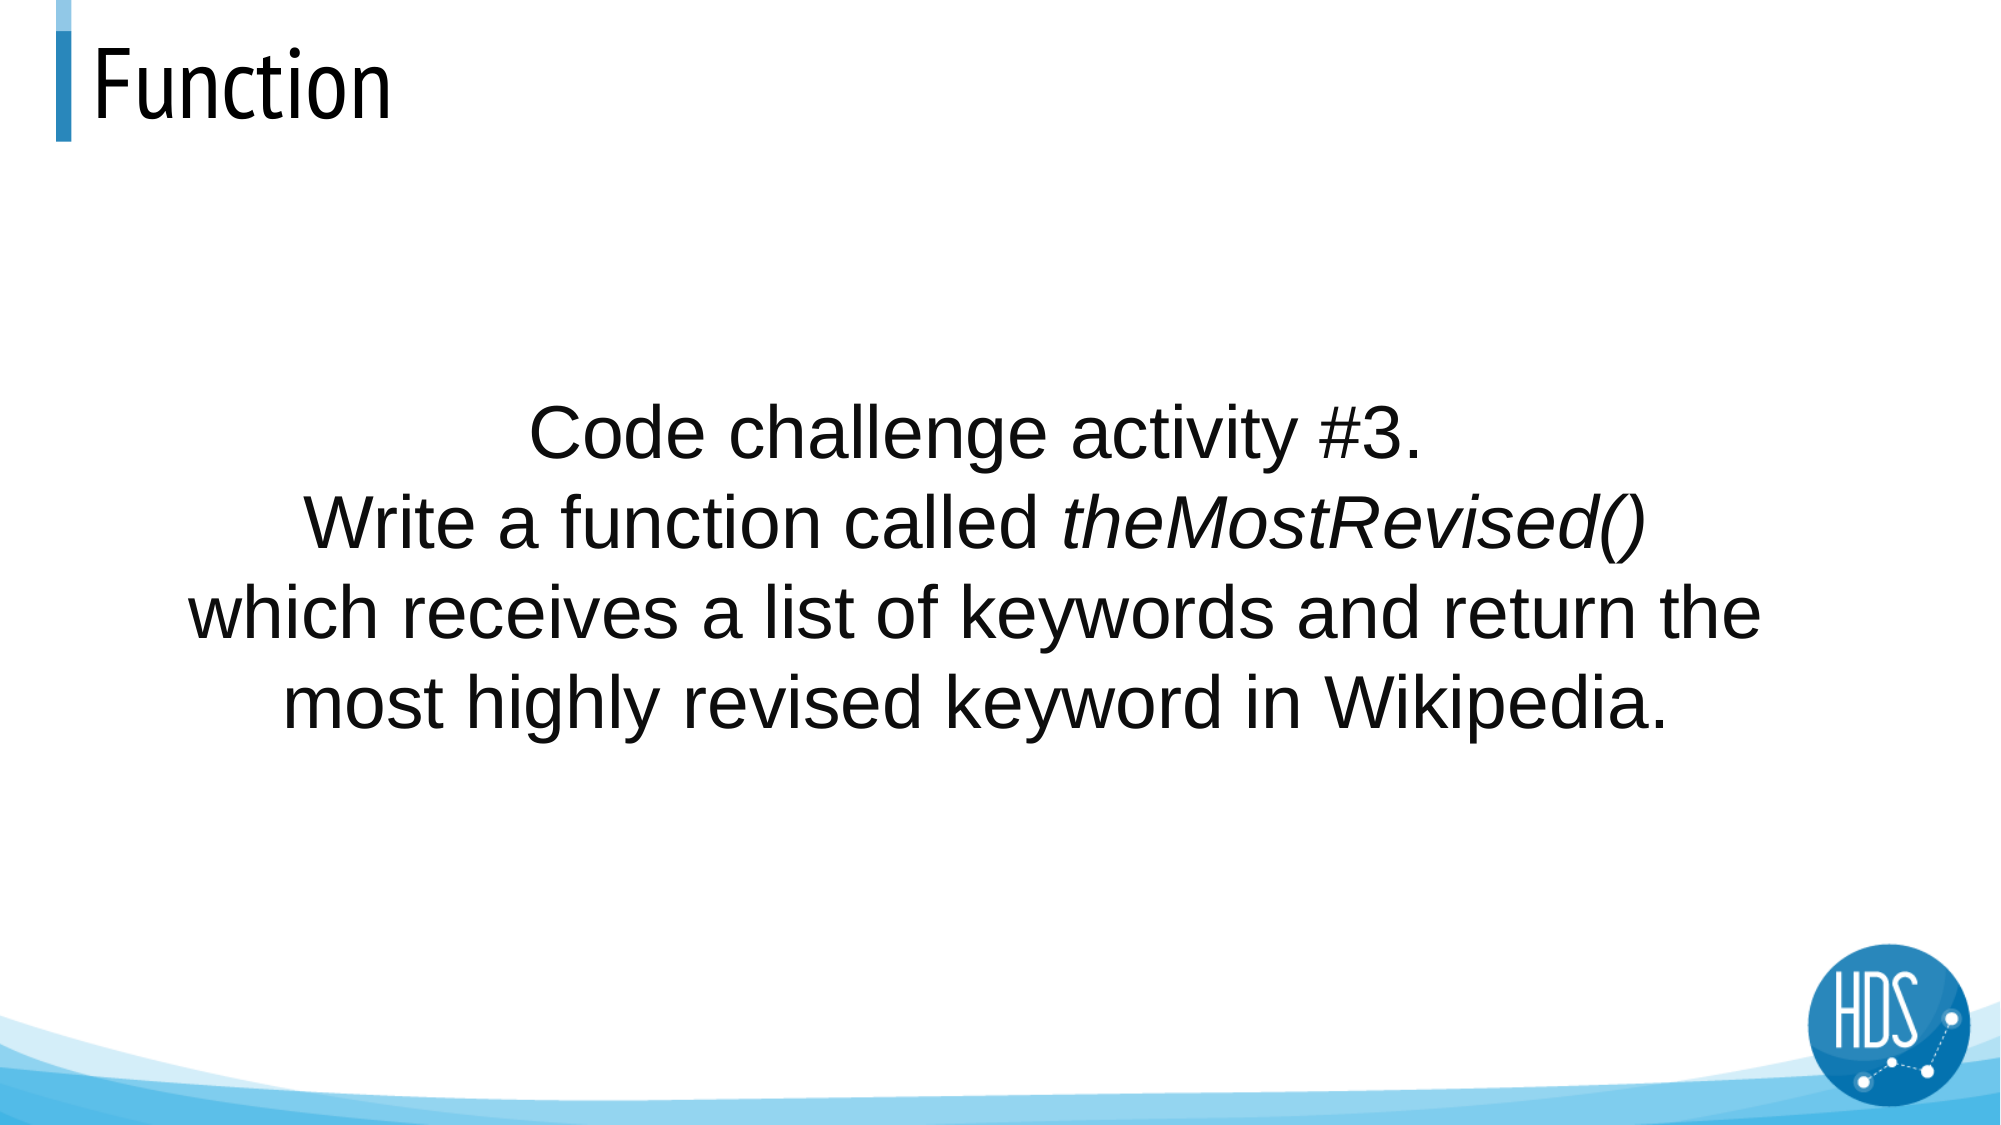

# Function
Code challenge activity #3.
Write a function called theMostRevised()
which receives a list of keywords and return the most highly revised keyword in Wikipedia.